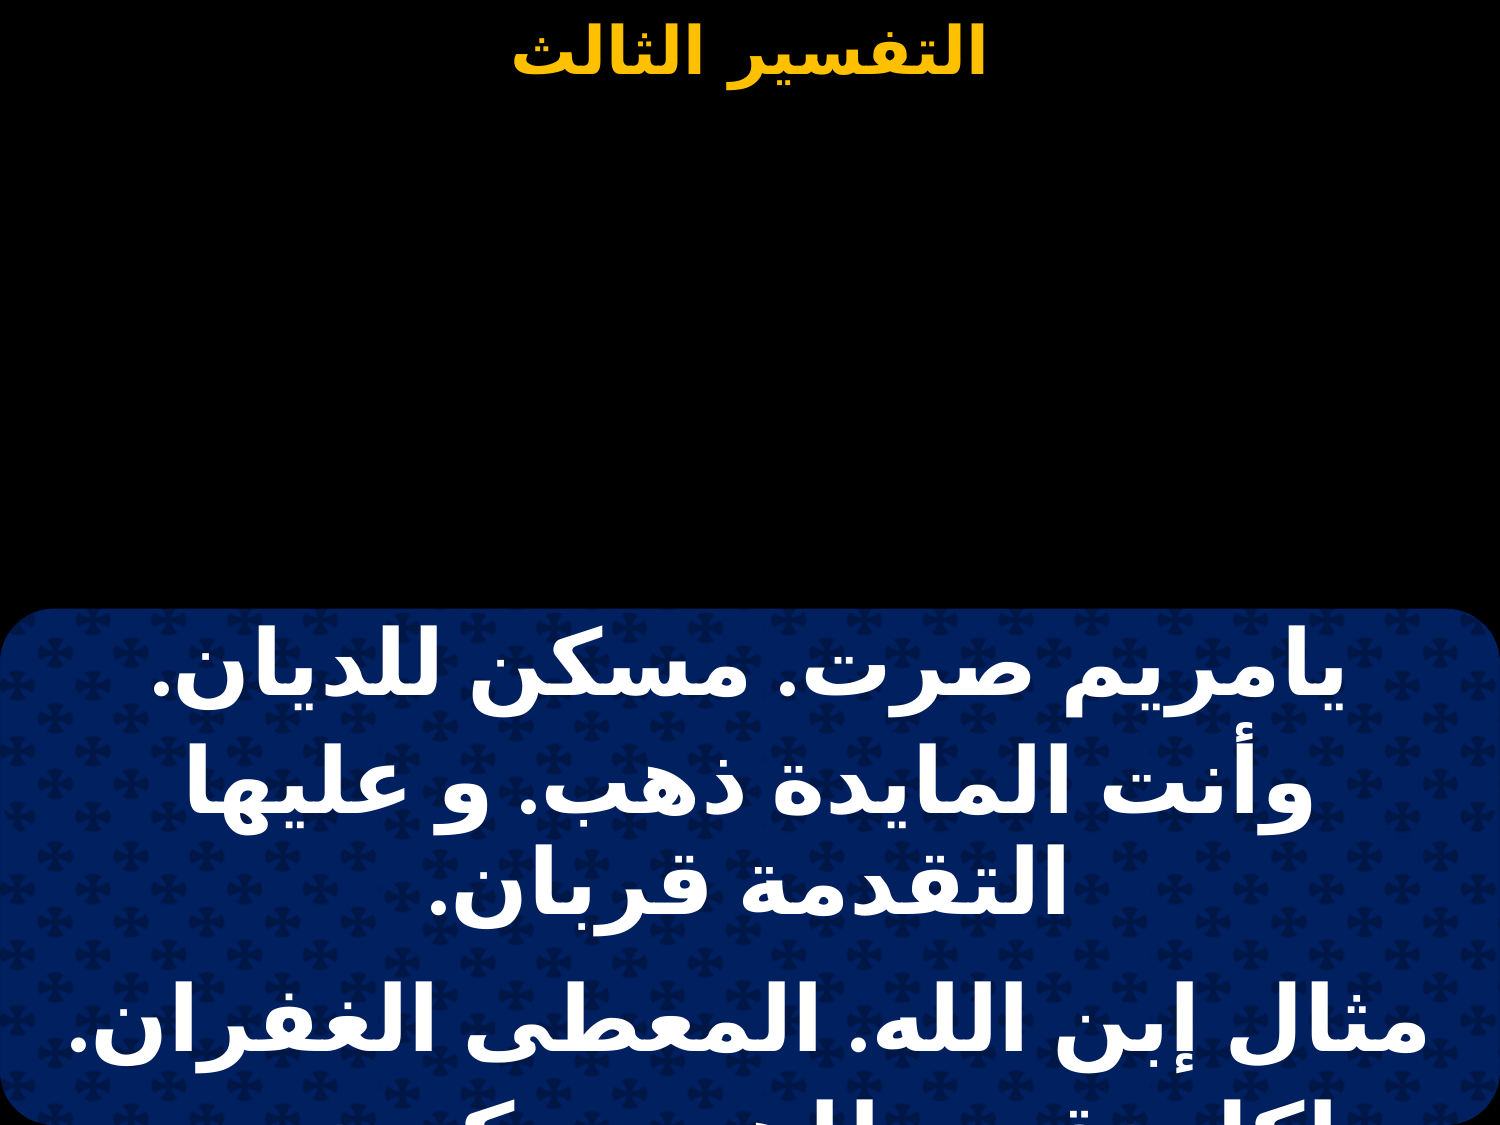

# التفسير الثالث
| يامريم صرت. مسكن للديان. |
| --- |
| وأنت المايدة ذهب. و عليها التقدمة قربان. |
|  |
| مثال إبن الله. المعطى الغفران. |
| لكل نقي طاهر. يسكن نعيم الفردوس. |